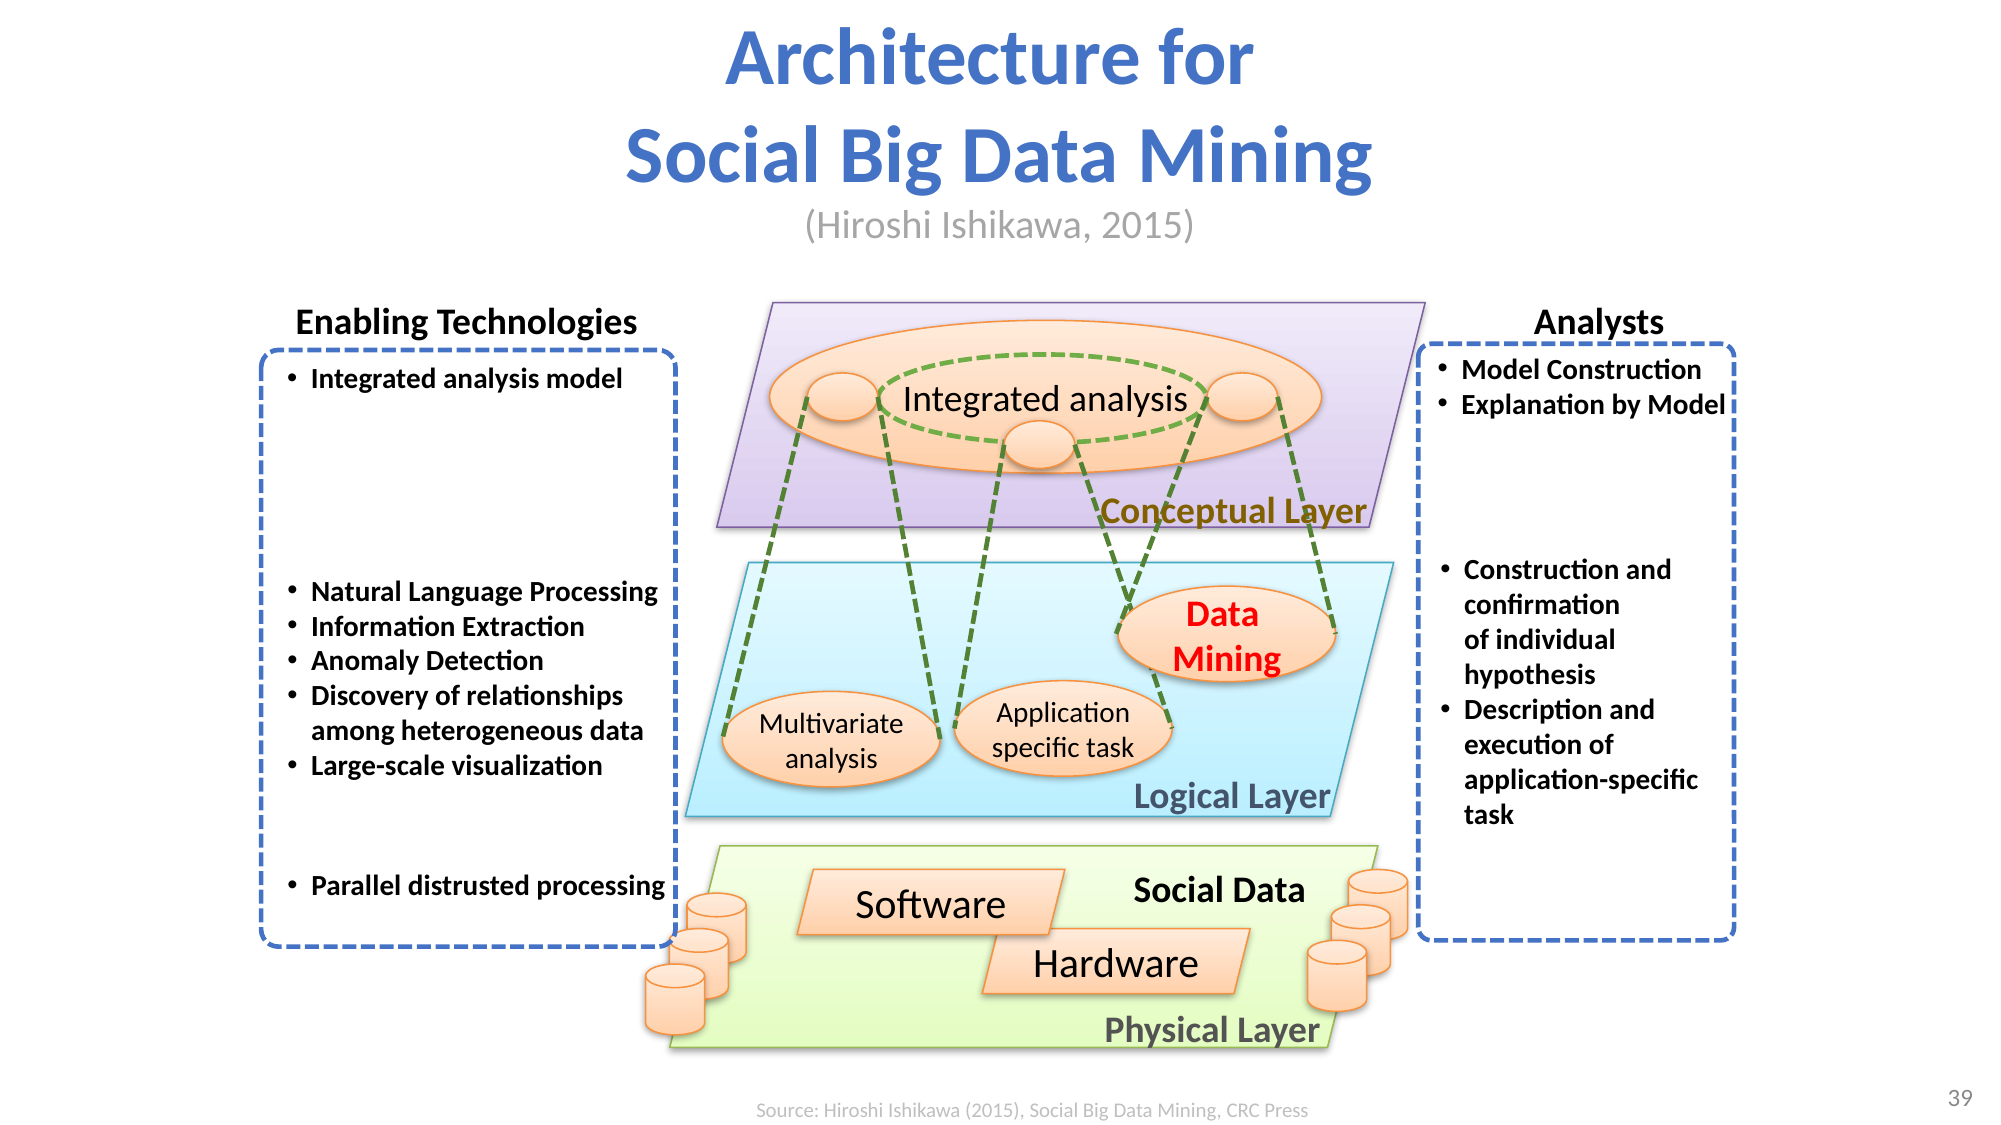

# Architecture for Social Big Data Mining (Hiroshi Ishikawa, 2015)
Enabling Technologies
Analysts

Integrated analysis

Model Construction
Explanation by Model

Integrated analysis model

Conceptual Layer
Construction and
confirmation
of individual
hypothesis
Description and
execution of
application-specific
task

Natural Language Processing
Information Extraction
Anomaly Detection
Discovery of relationships
among heterogeneous data
Large-scale visualization
Data
Mining
Application specific task
Multivariate analysis
Logical Layer

Social Data
Parallel distrusted processing

Software

Hardware

Physical Layer
39
Source: Hiroshi Ishikawa (2015), Social Big Data Mining, CRC Press